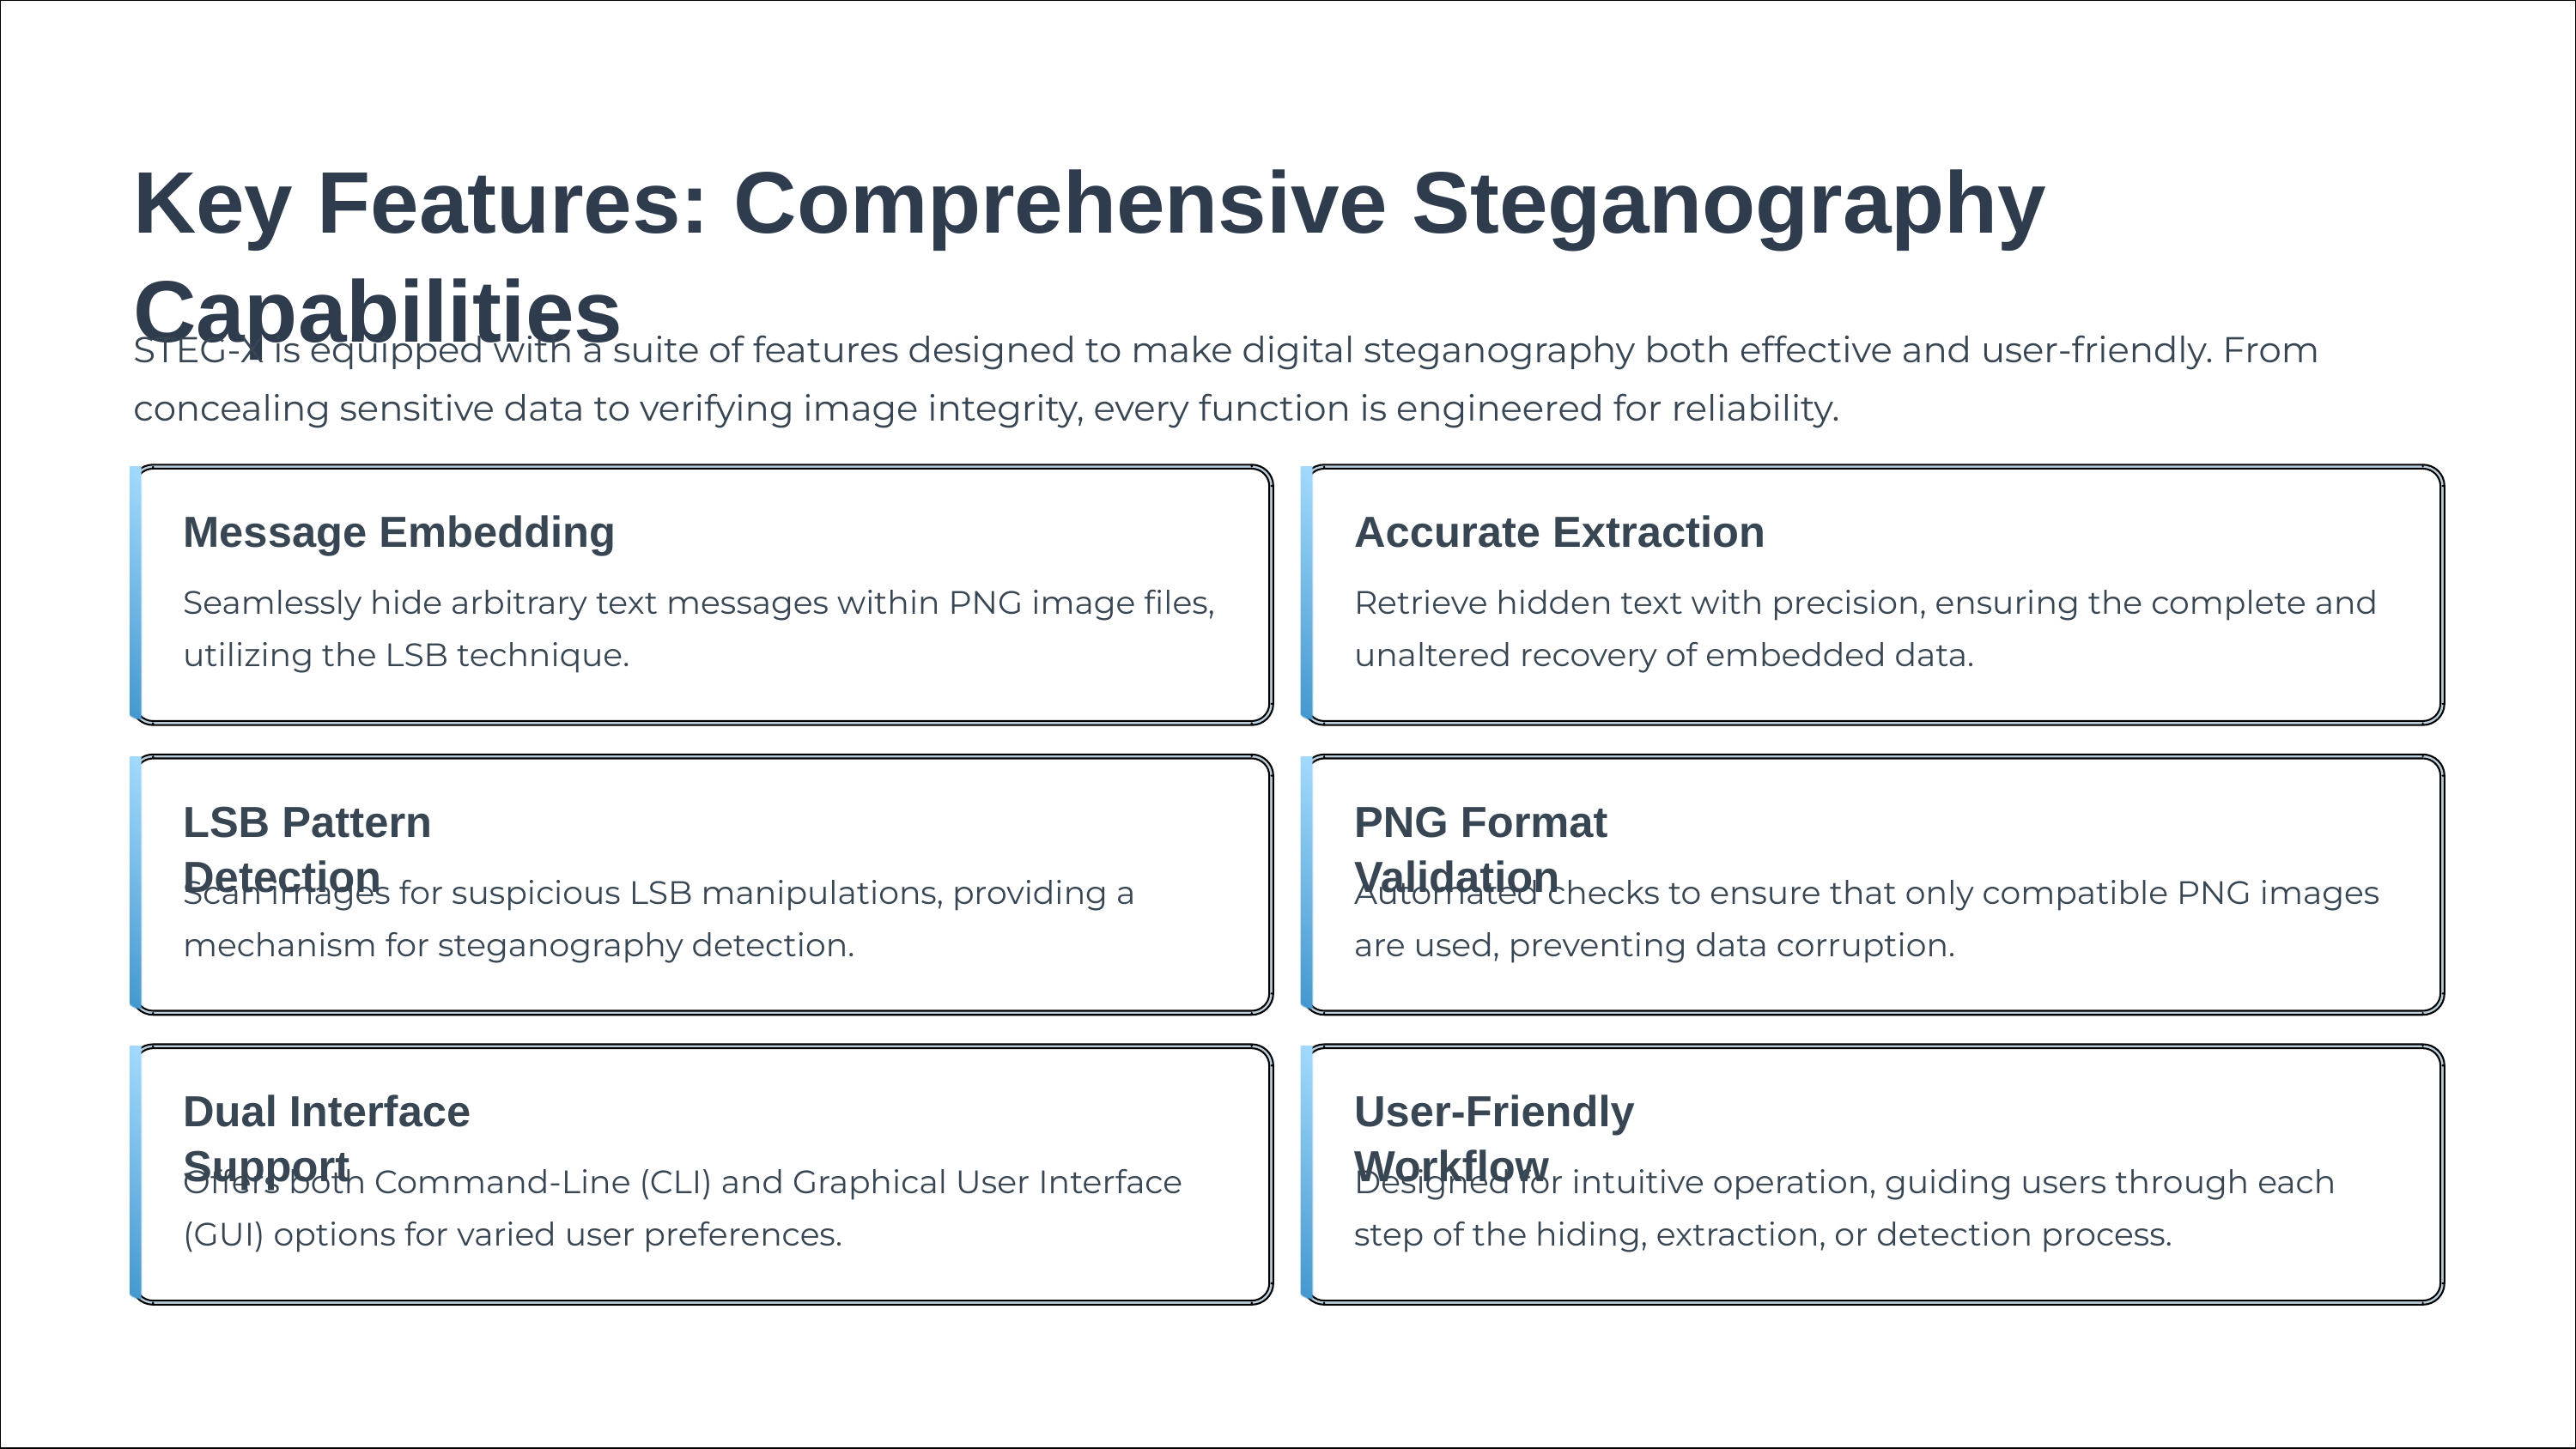

Key Features: Comprehensive Steganography Capabilities
STEG-X is equipped with a suite of features designed to make digital steganography both effective and user-friendly. From concealing sensitive data to verifying image integrity, every function is engineered for reliability.

Message Embedding
Accurate Extraction
Seamlessly hide arbitrary text messages within PNG image files, utilizing the LSB technique.
Retrieve hidden text with precision, ensuring the complete and unaltered recovery of embedded data.

LSB Pattern Detection
PNG Format Validation
Scan images for suspicious LSB manipulations, providing a mechanism for steganography detection.
Automated checks to ensure that only compatible PNG images are used, preventing data corruption.

Dual Interface Support
User-Friendly Workflow
Offers both Command-Line (CLI) and Graphical User Interface (GUI) options for varied user preferences.
Designed for intuitive operation, guiding users through each step of the hiding, extraction, or detection process.